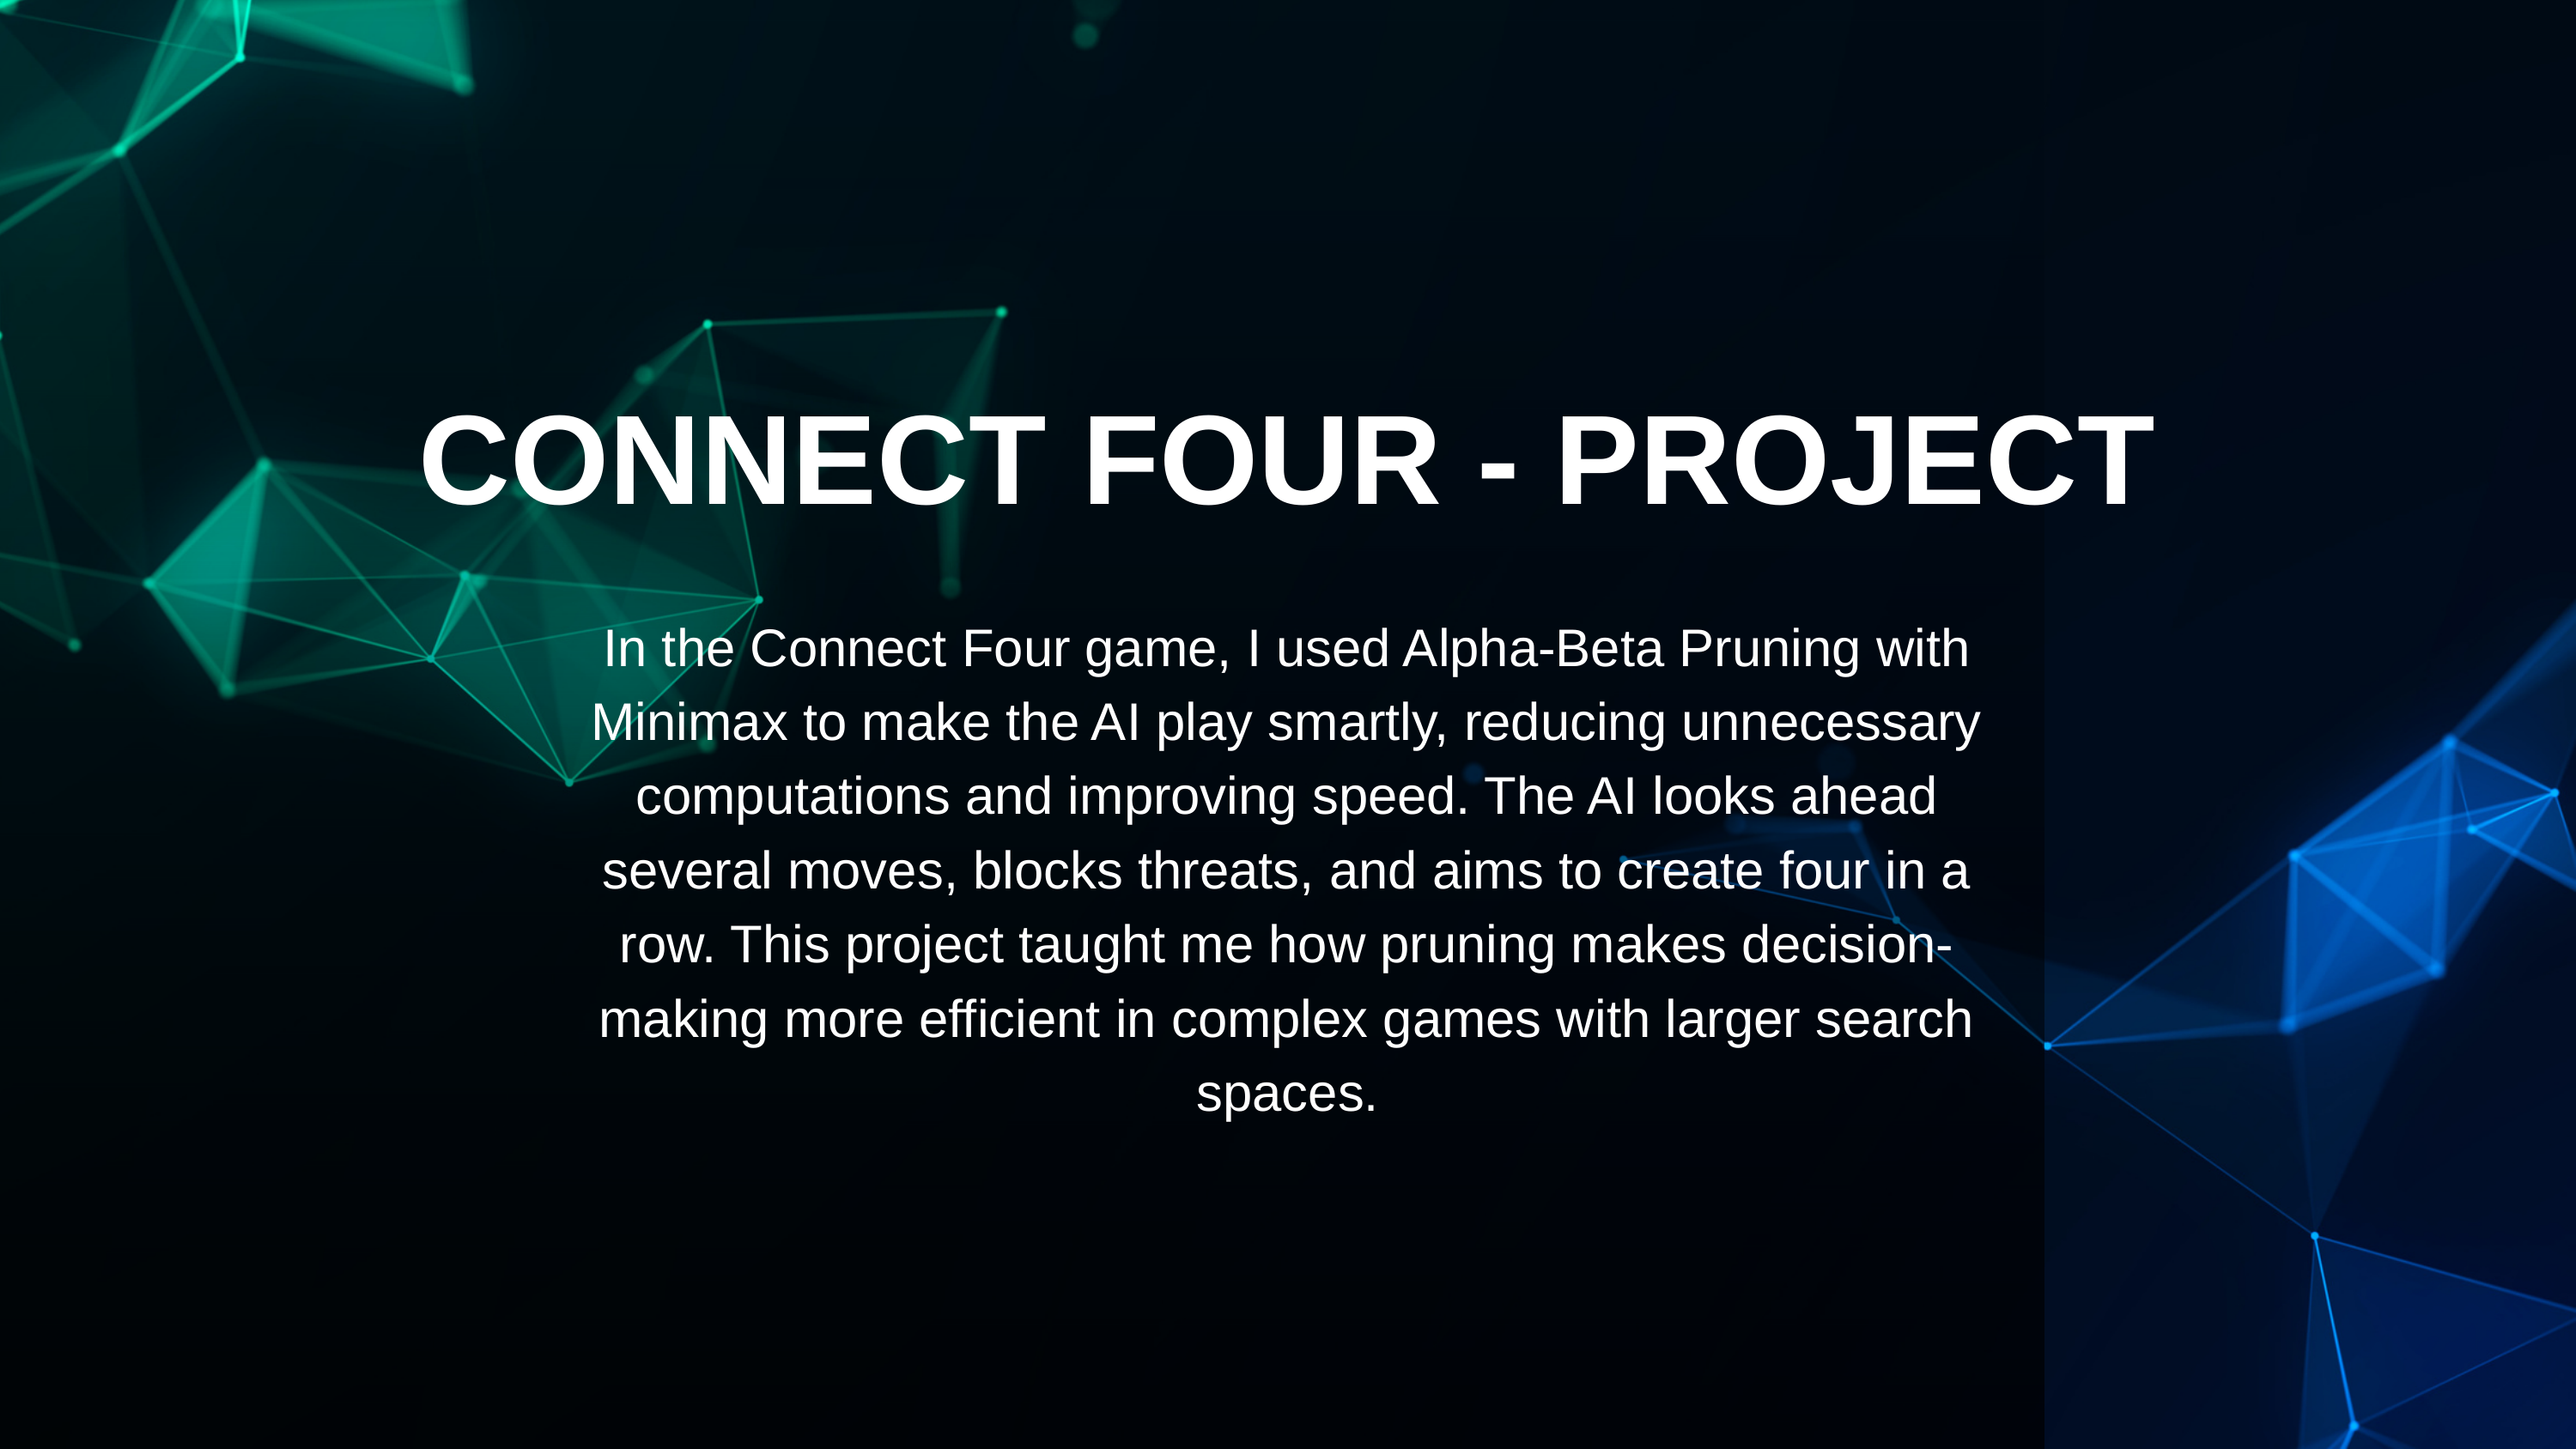

CONNECT FOUR - PROJECT
In the Connect Four game, I used Alpha-Beta Pruning with Minimax to make the AI play smartly, reducing unnecessary computations and improving speed. The AI looks ahead several moves, blocks threats, and aims to create four in a row. This project taught me how pruning makes decision-making more efficient in complex games with larger search spaces.